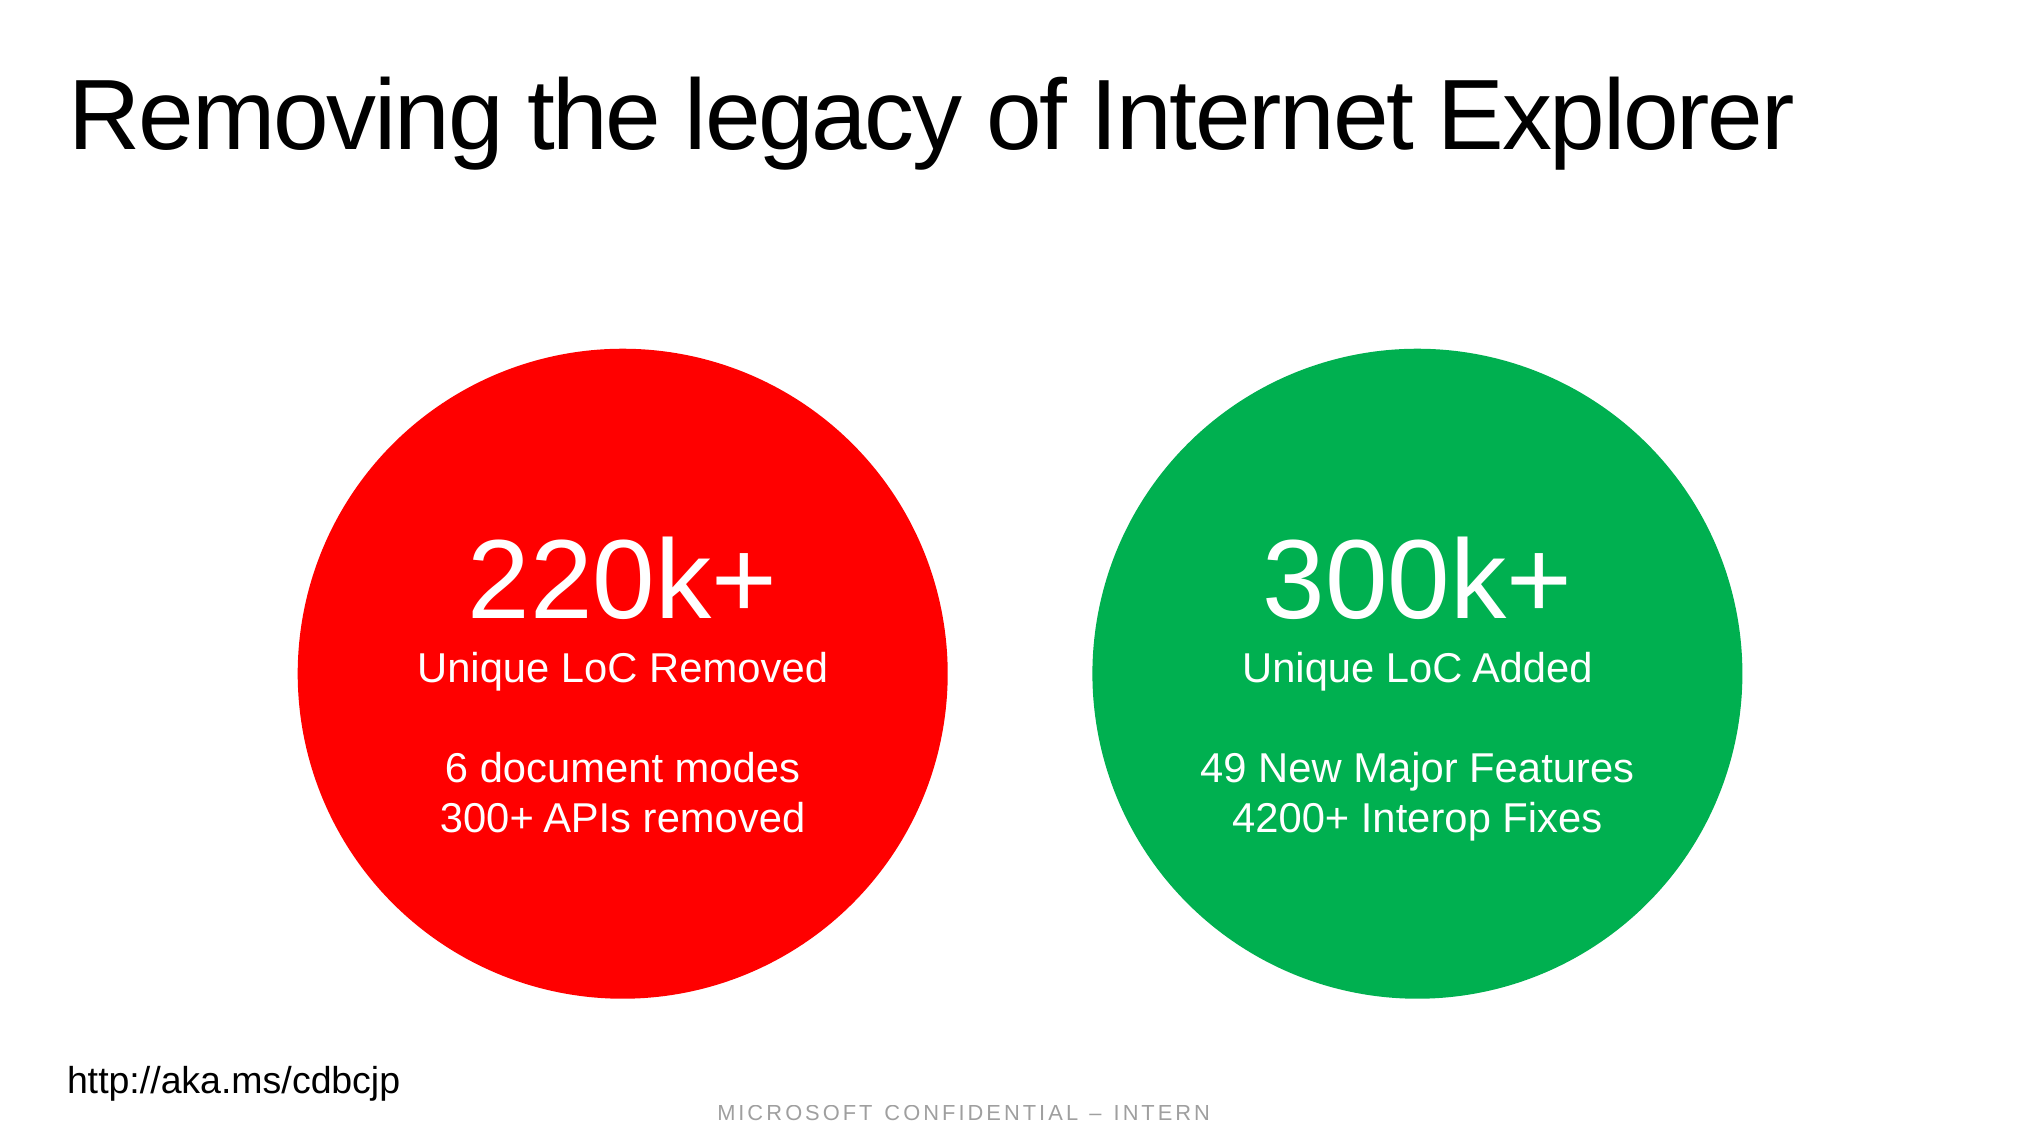

# Removing the legacy of Internet Explorer
220k+
Unique LoC Removed

6 document modes
300+ APIs removed
300k+
Unique LoC Added

49 New Major Features
4200+ Interop Fixes
http://aka.ms/cdbcjp